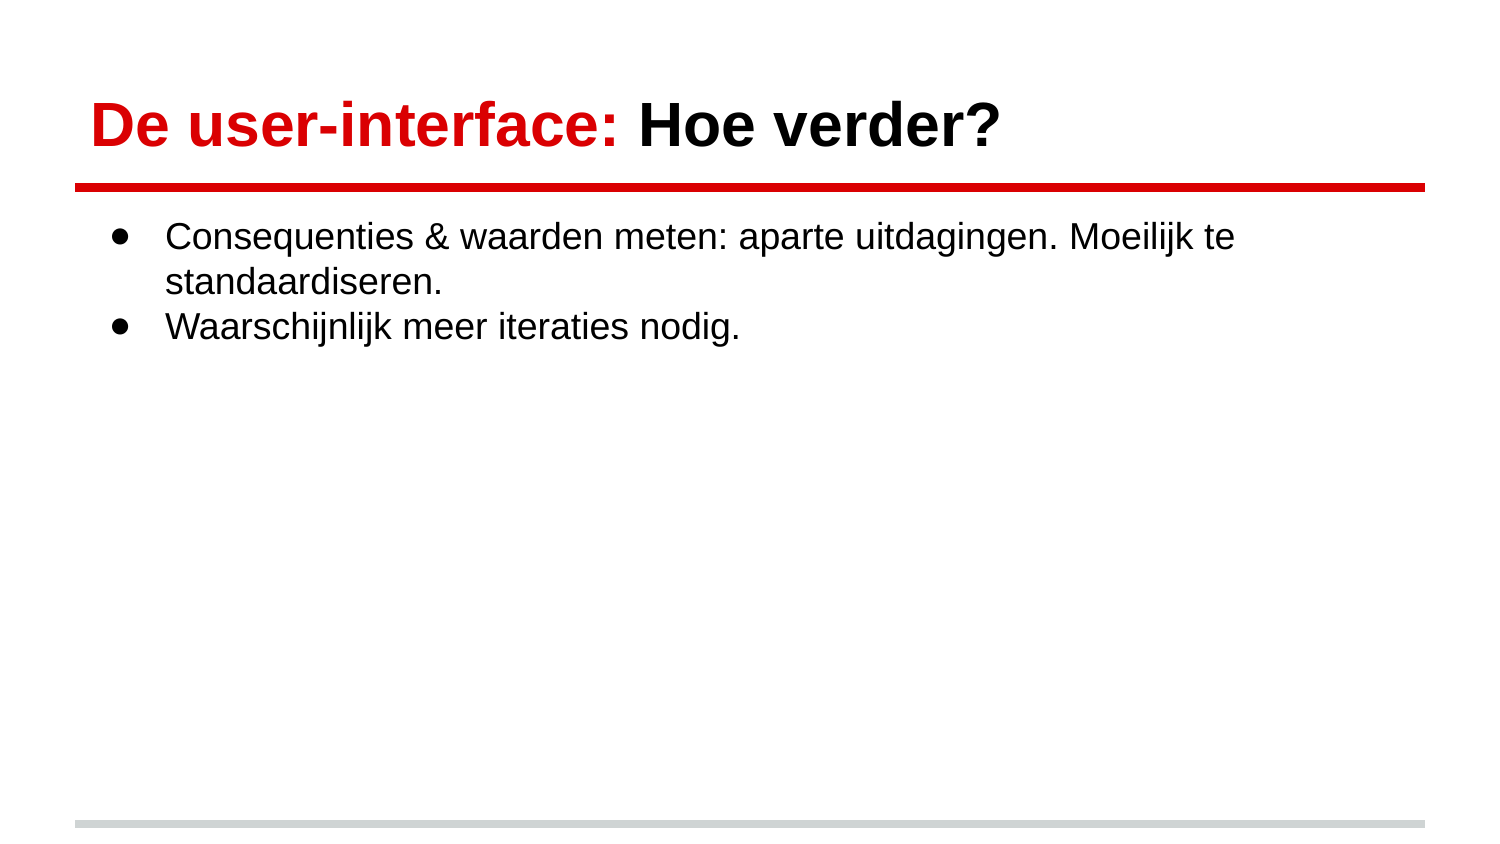

# De user-interface: Hoe verder?
Consequenties & waarden meten: aparte uitdagingen. Moeilijk te standaardiseren.
Waarschijnlijk meer iteraties nodig.